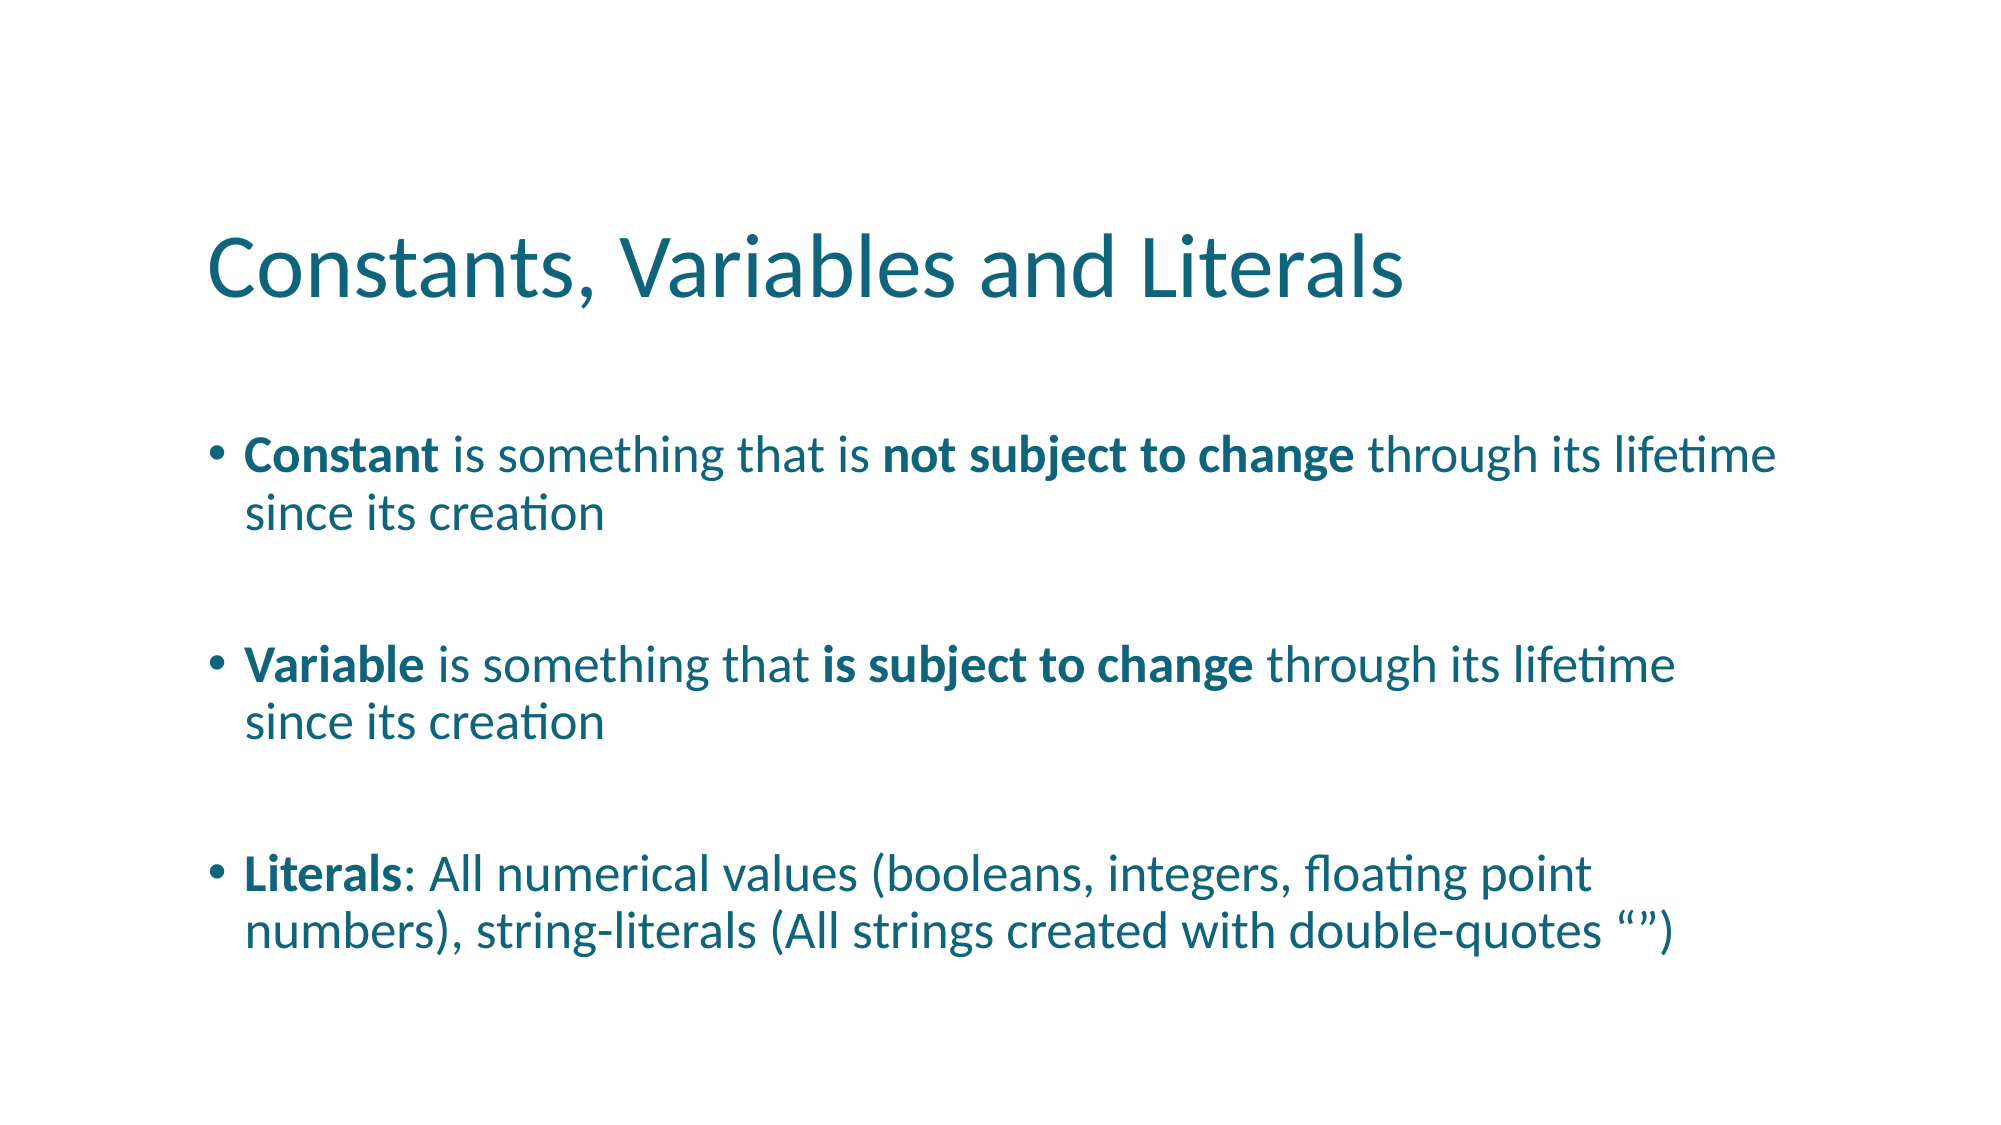

# Constants, Variables and Literals
Constant is something that is not subject to change through its lifetime since its creation

Variable is something that is subject to change through its lifetime since its creation

Literals: All numerical values (booleans, integers, floating point numbers), string-literals (All strings created with double-quotes “”)